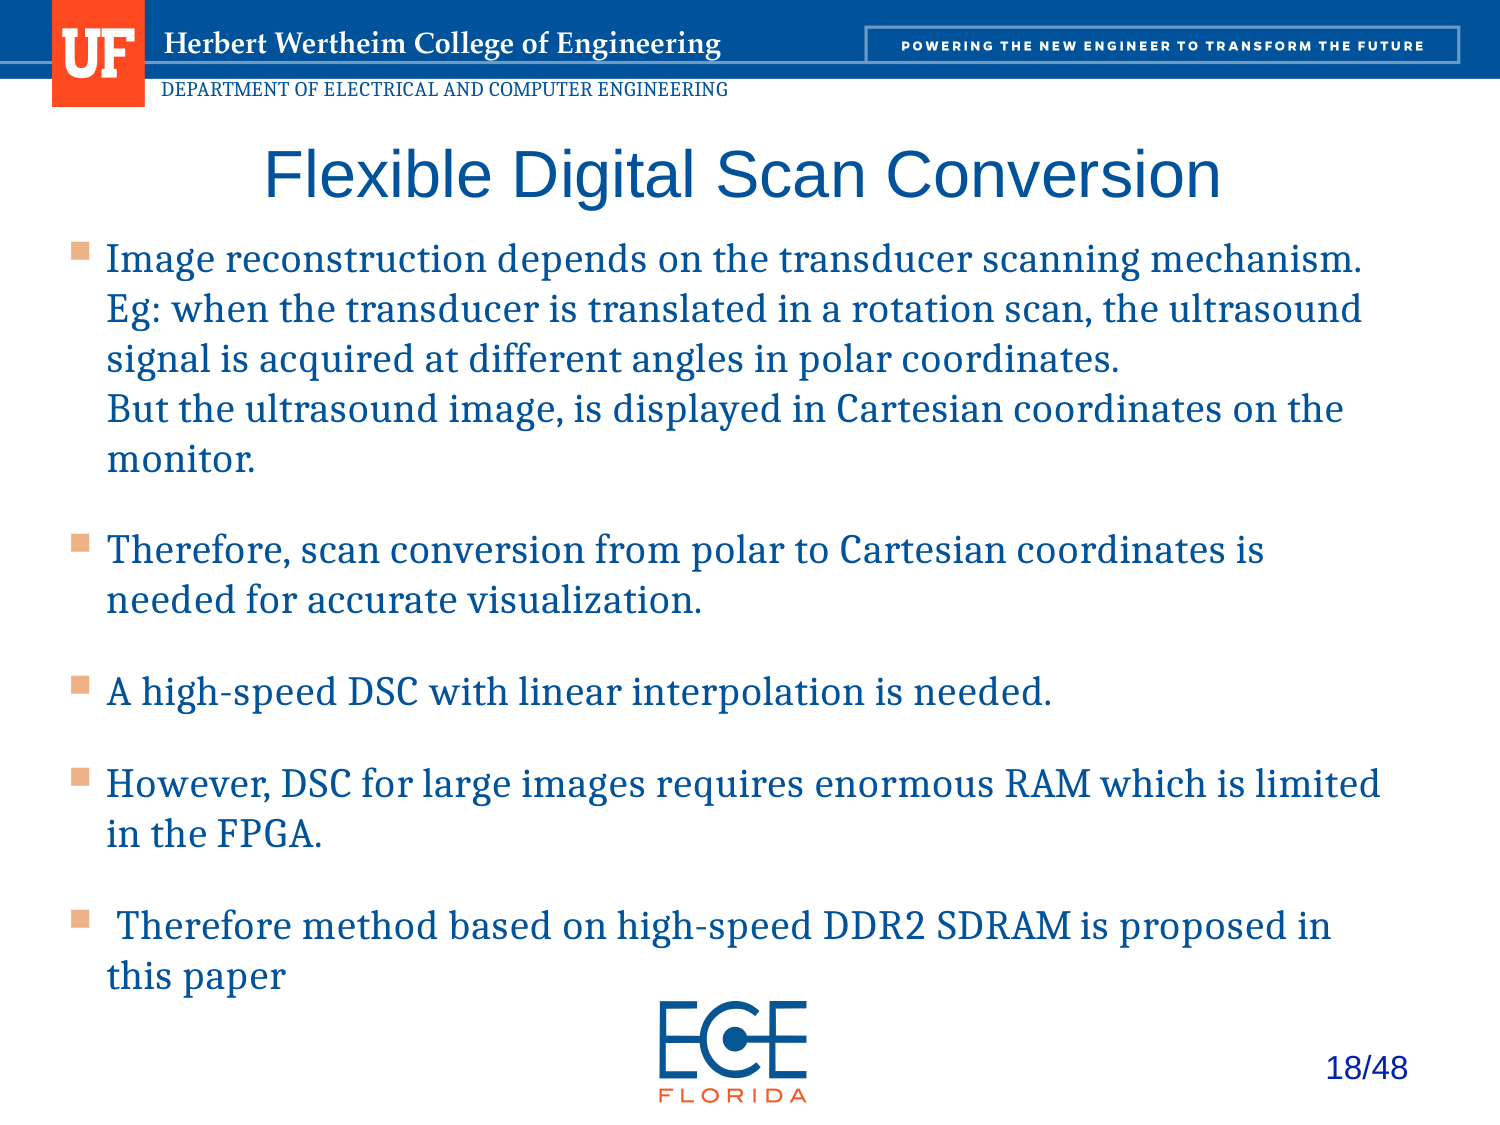

# Flexible Digital Scan Conversion
Image reconstruction depends on the transducer scanning mechanism. Eg: when the transducer is translated in a rotation scan, the ultrasound signal is acquired at different angles in polar coordinates.
But the ultrasound image, is displayed in Cartesian coordinates on the monitor.
Therefore, scan conversion from polar to Cartesian coordinates is needed for accurate visualization.
A high-speed DSC with linear interpolation is needed.
However, DSC for large images requires enormous RAM which is limited in the FPGA.
 Therefore method based on high-speed DDR2 SDRAM is proposed in this paper
18/48